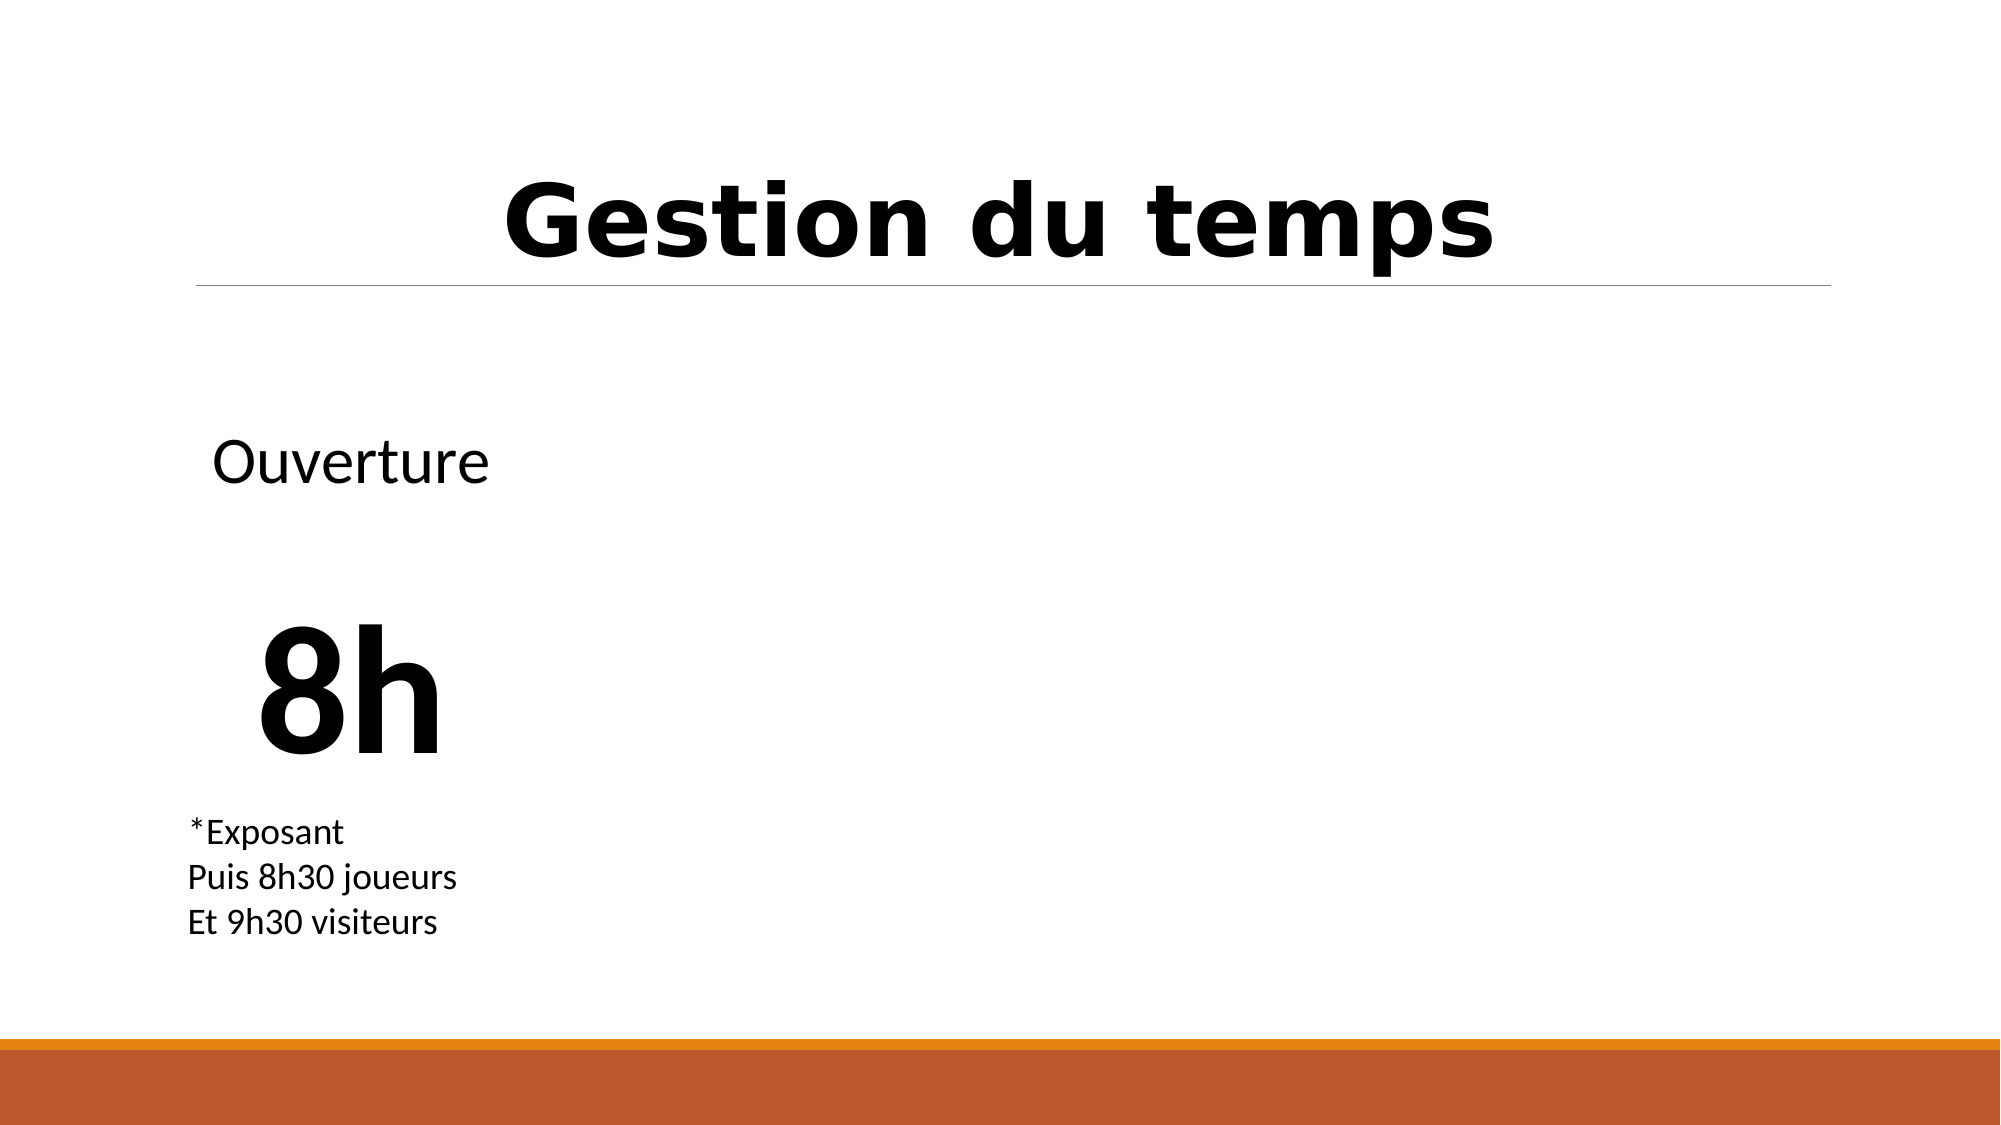

Gestion du temps
Ouverture
8h
*Exposant
Puis 8h30 joueurs
Et 9h30 visiteurs